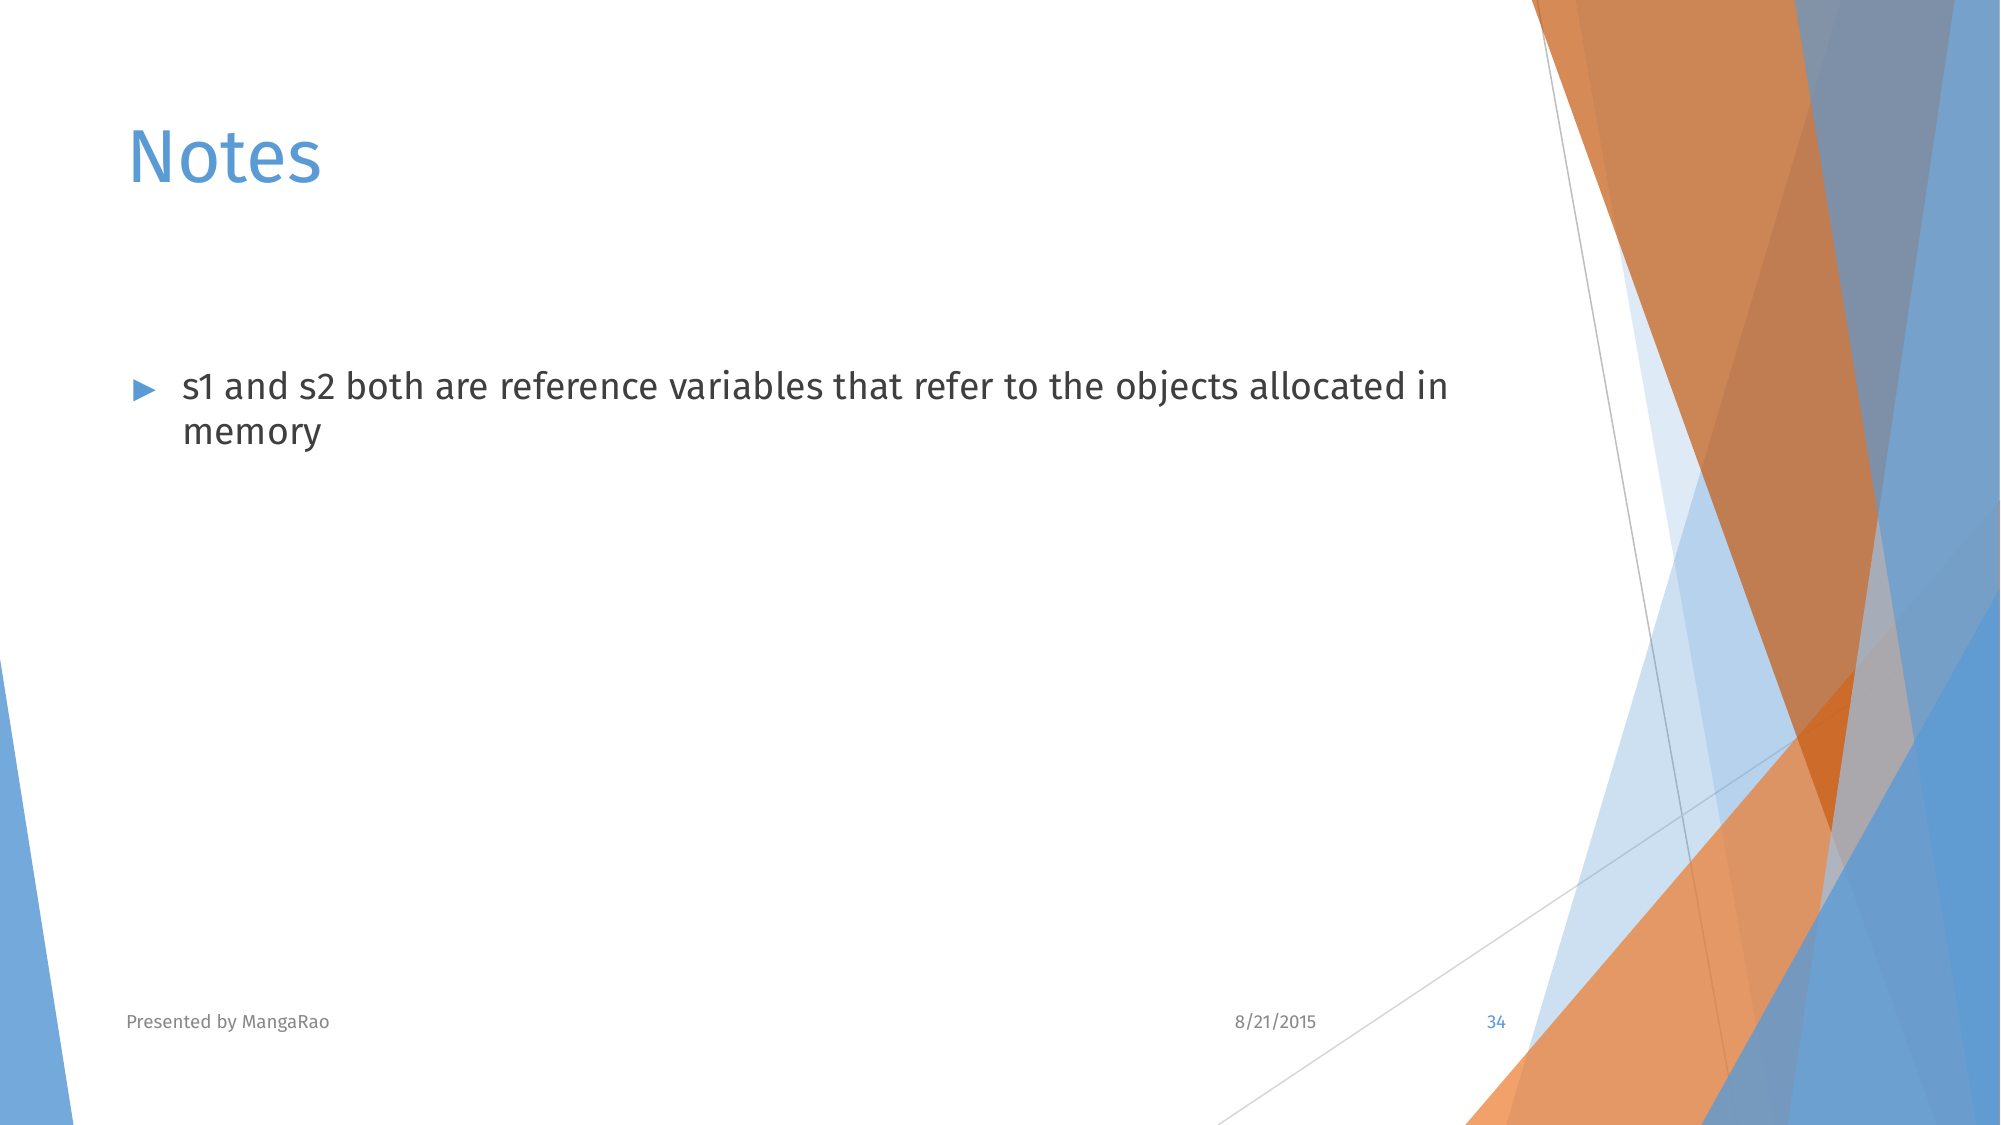

# Notes
s1 and s2 both are reference variables that refer to the objects allocated in memory
Presented by MangaRao
8/21/2015
34